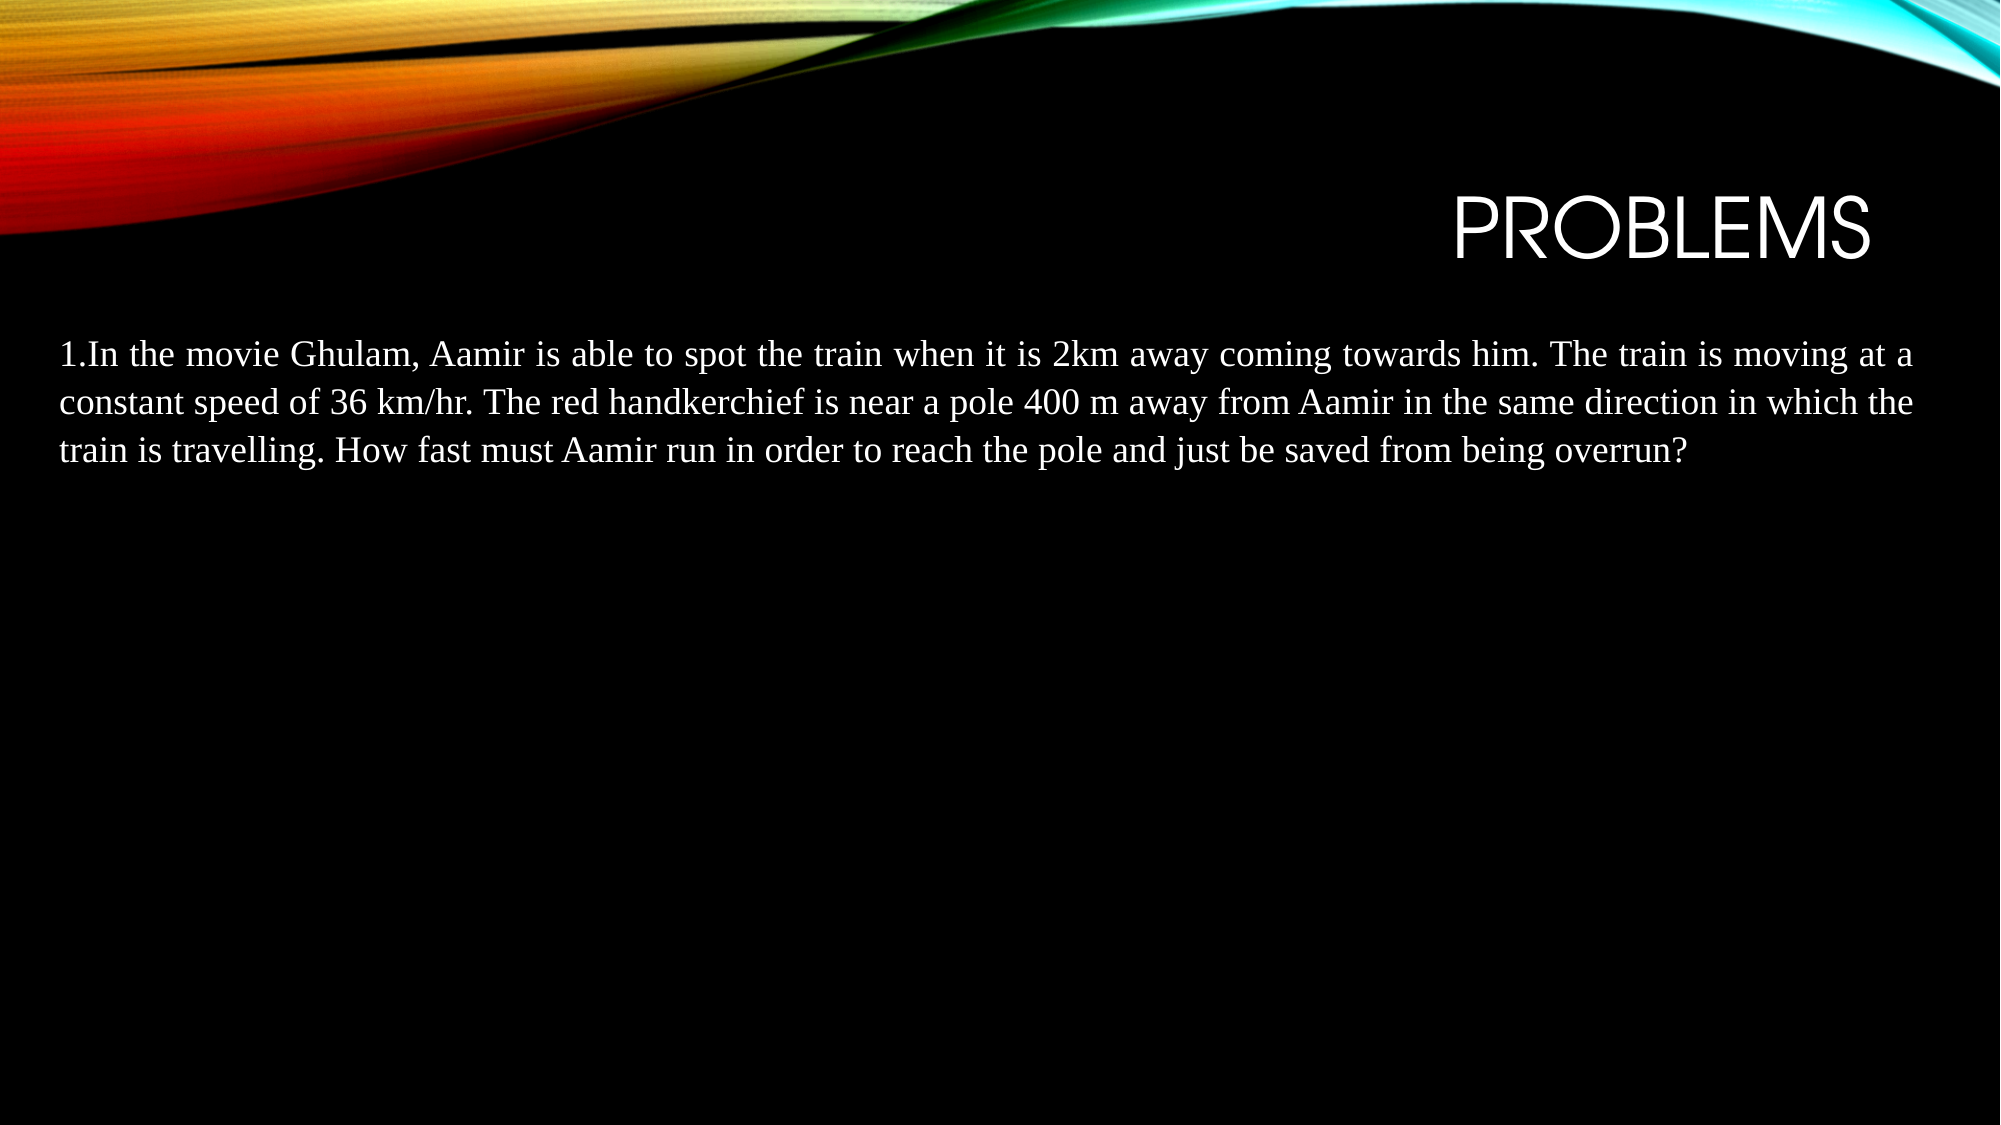

# problems
1.In the movie Ghulam, Aamir is able to spot the train when it is 2km away coming towards him. The train is moving at a constant speed of 36 km/hr. The red handkerchief is near a pole 400 m away from Aamir in the same direction in which the train is travelling. How fast must Aamir run in order to reach the pole and just be saved from being overrun?